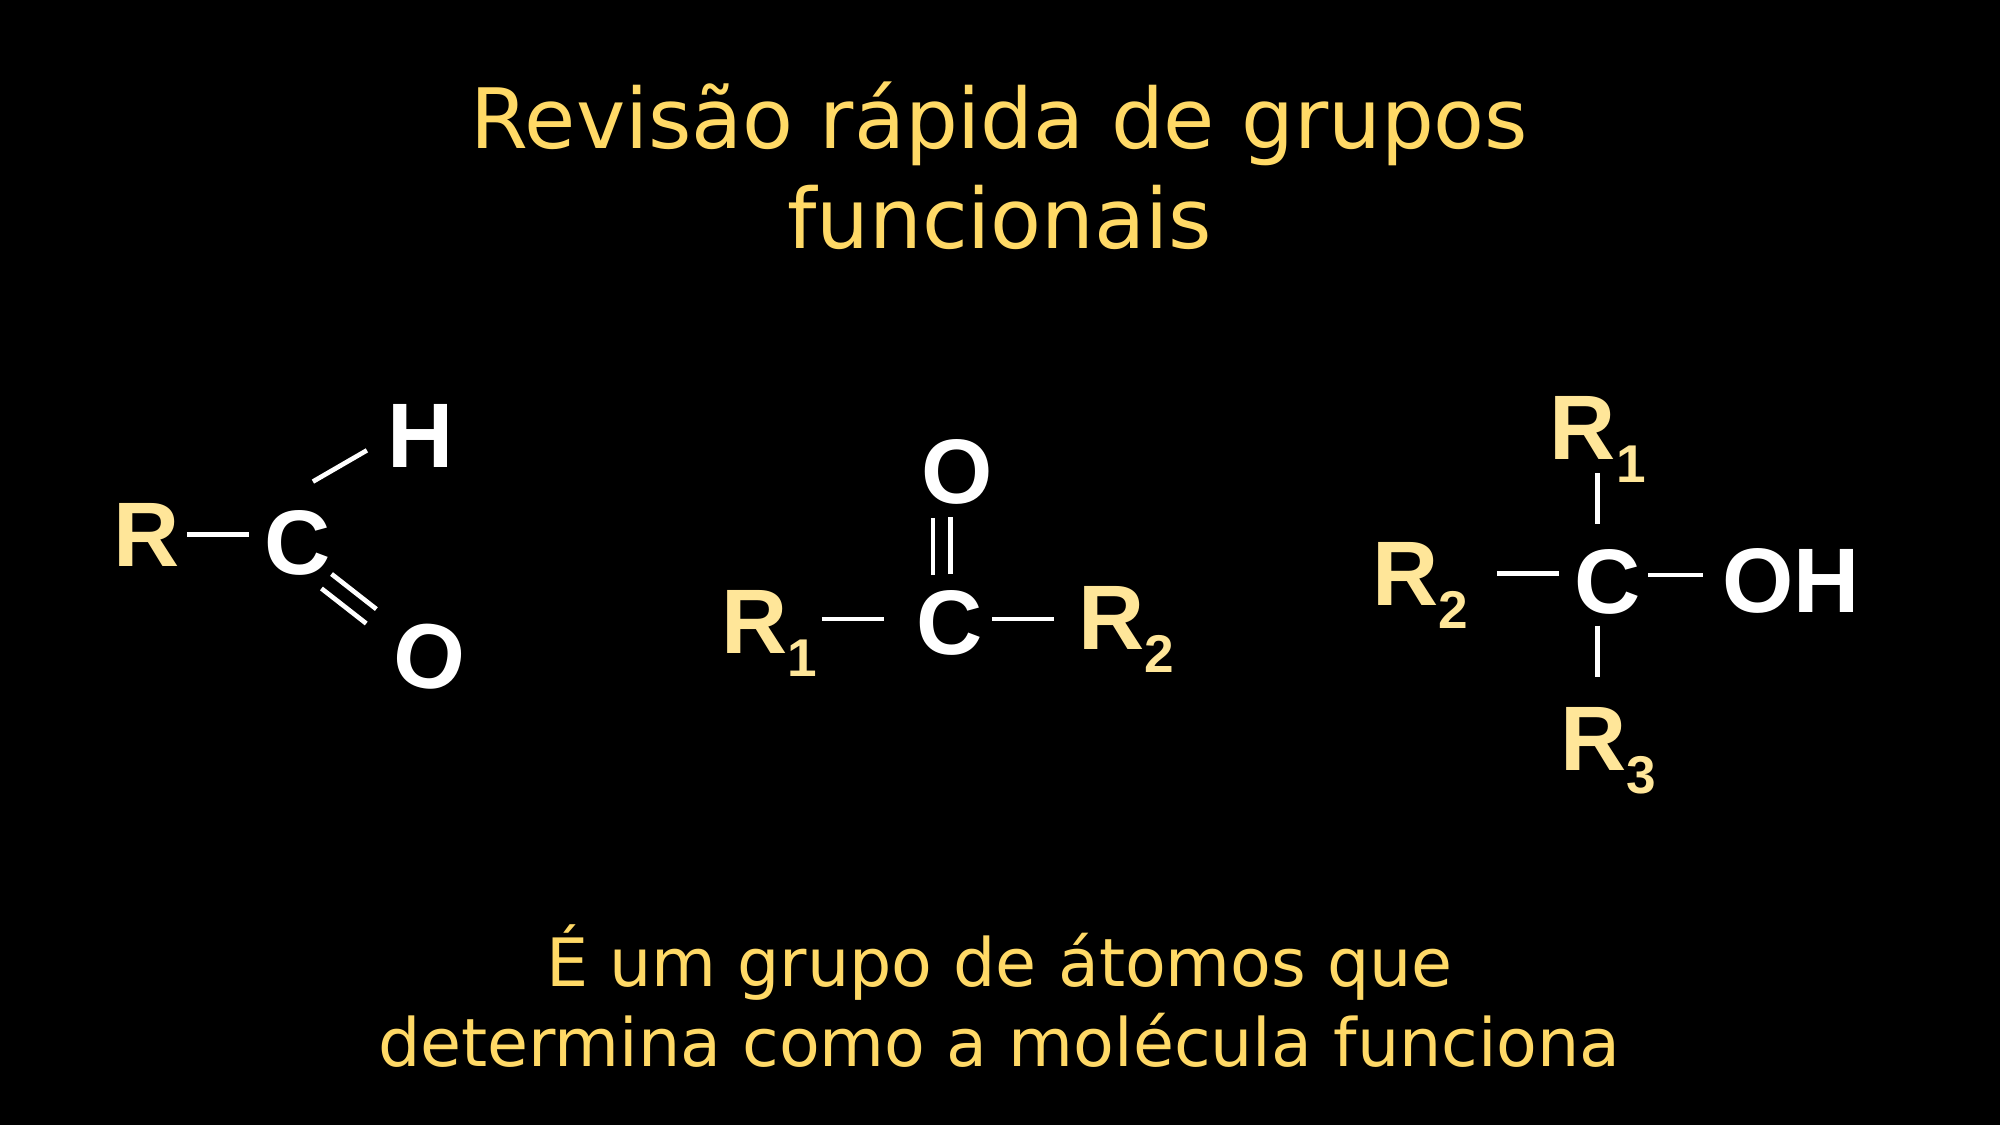

Revisão rápida de grupos funcionais
R1
H
O
R
C
R2
C
OH
O
R2
R1
C
R3
É um grupo de átomos que determina como a molécula funciona